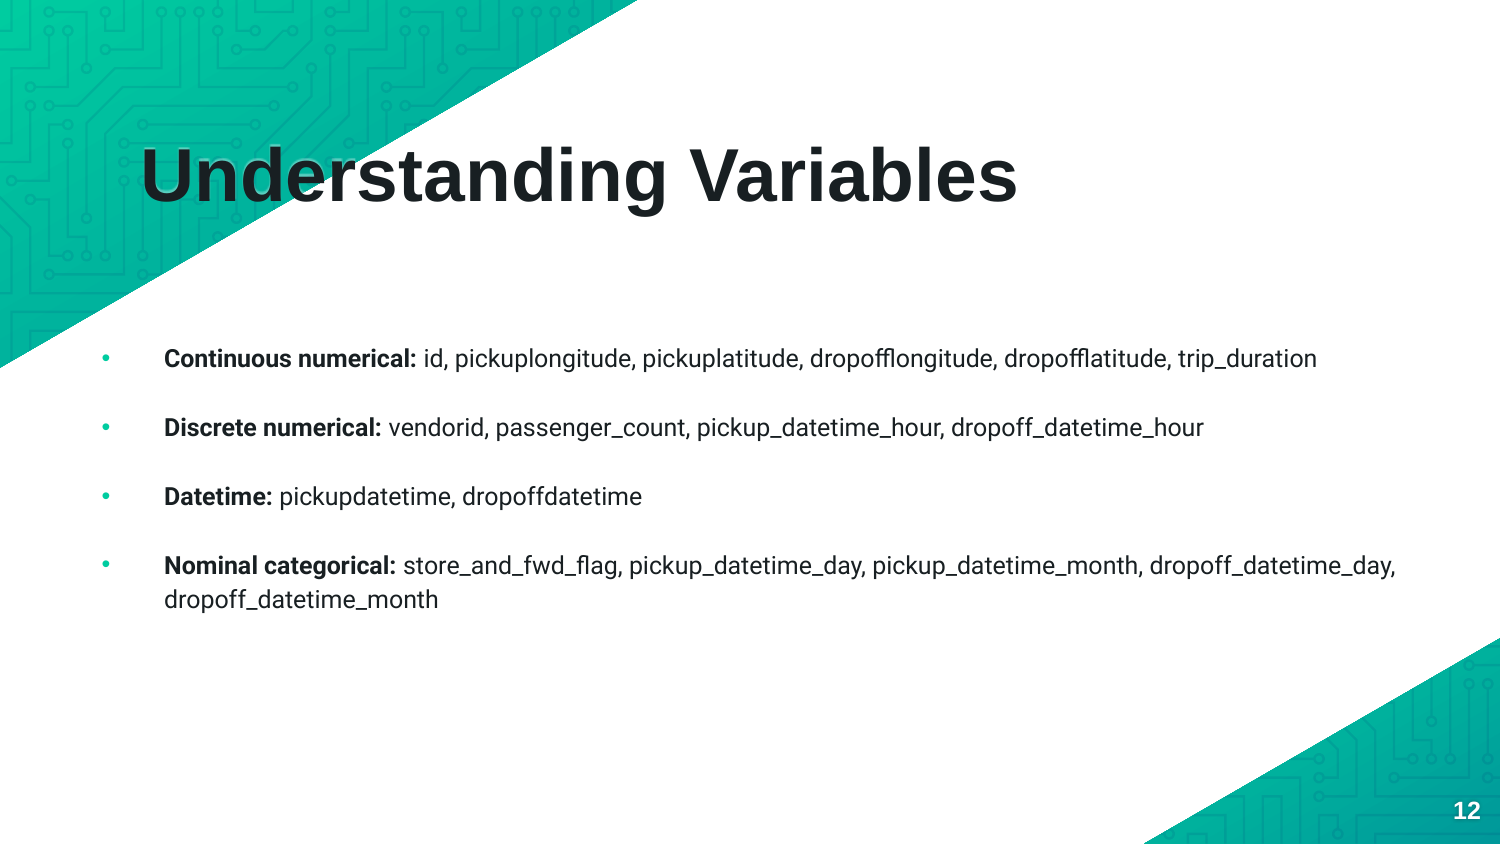

# Understanding Variables
Continuous numerical: id, pickuplongitude, pickuplatitude, dropofflongitude, dropofflatitude, trip_duration

Discrete numerical: vendorid, passenger_count, pickup_datetime_hour, dropoff_datetime_hour

Datetime: pickupdatetime, dropoffdatetime

Nominal categorical: store_and_fwd_flag, pickup_datetime_day, pickup_datetime_month, dropoff_datetime_day, dropoff_datetime_month
12